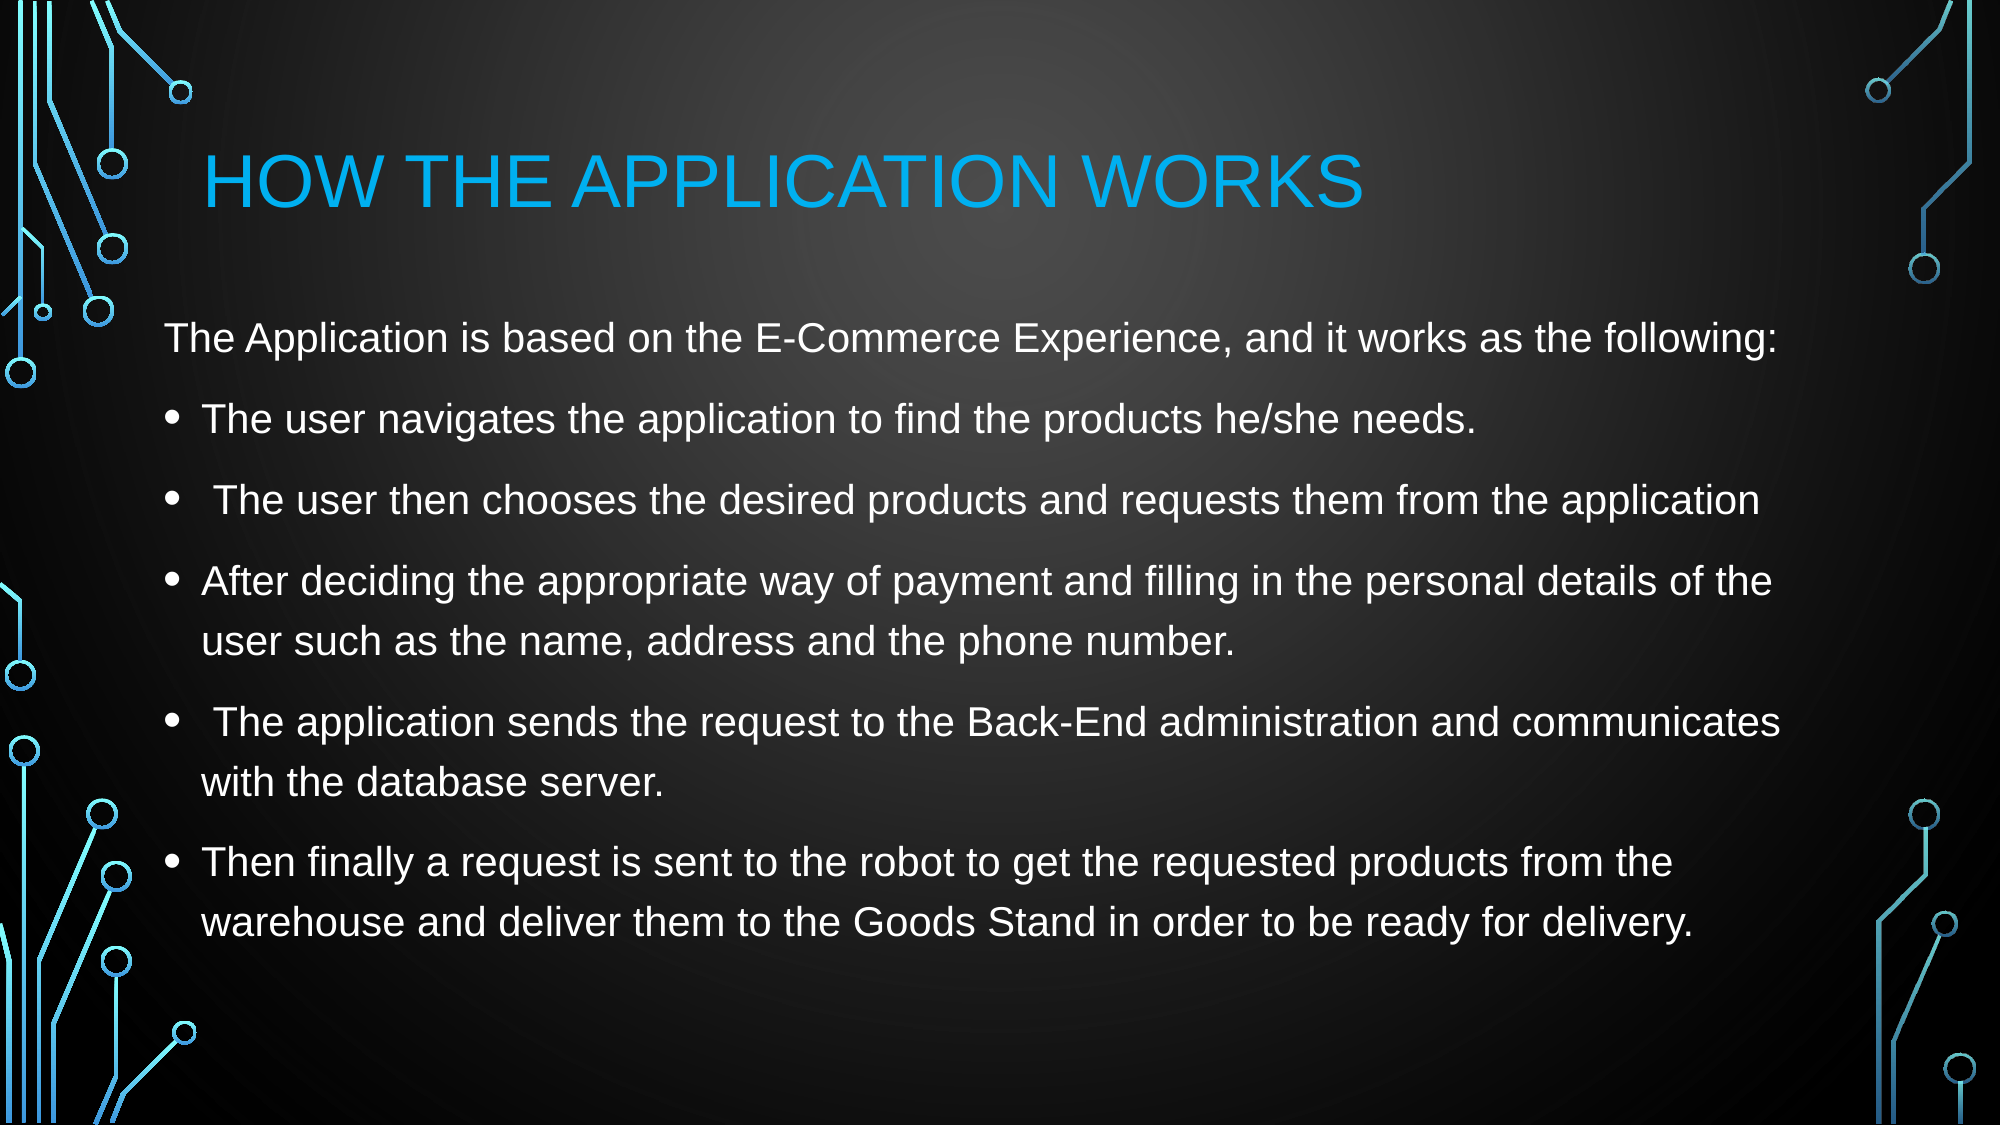

# How the application works
The Application is based on the E-Commerce Experience, and it works as the following:
The user navigates the application to find the products he/she needs.
 The user then chooses the desired products and requests them from the application
After deciding the appropriate way of payment and filling in the personal details of the user such as the name, address and the phone number.
 The application sends the request to the Back-End administration and communicates with the database server.
Then finally a request is sent to the robot to get the requested products from the warehouse and deliver them to the Goods Stand in order to be ready for delivery.